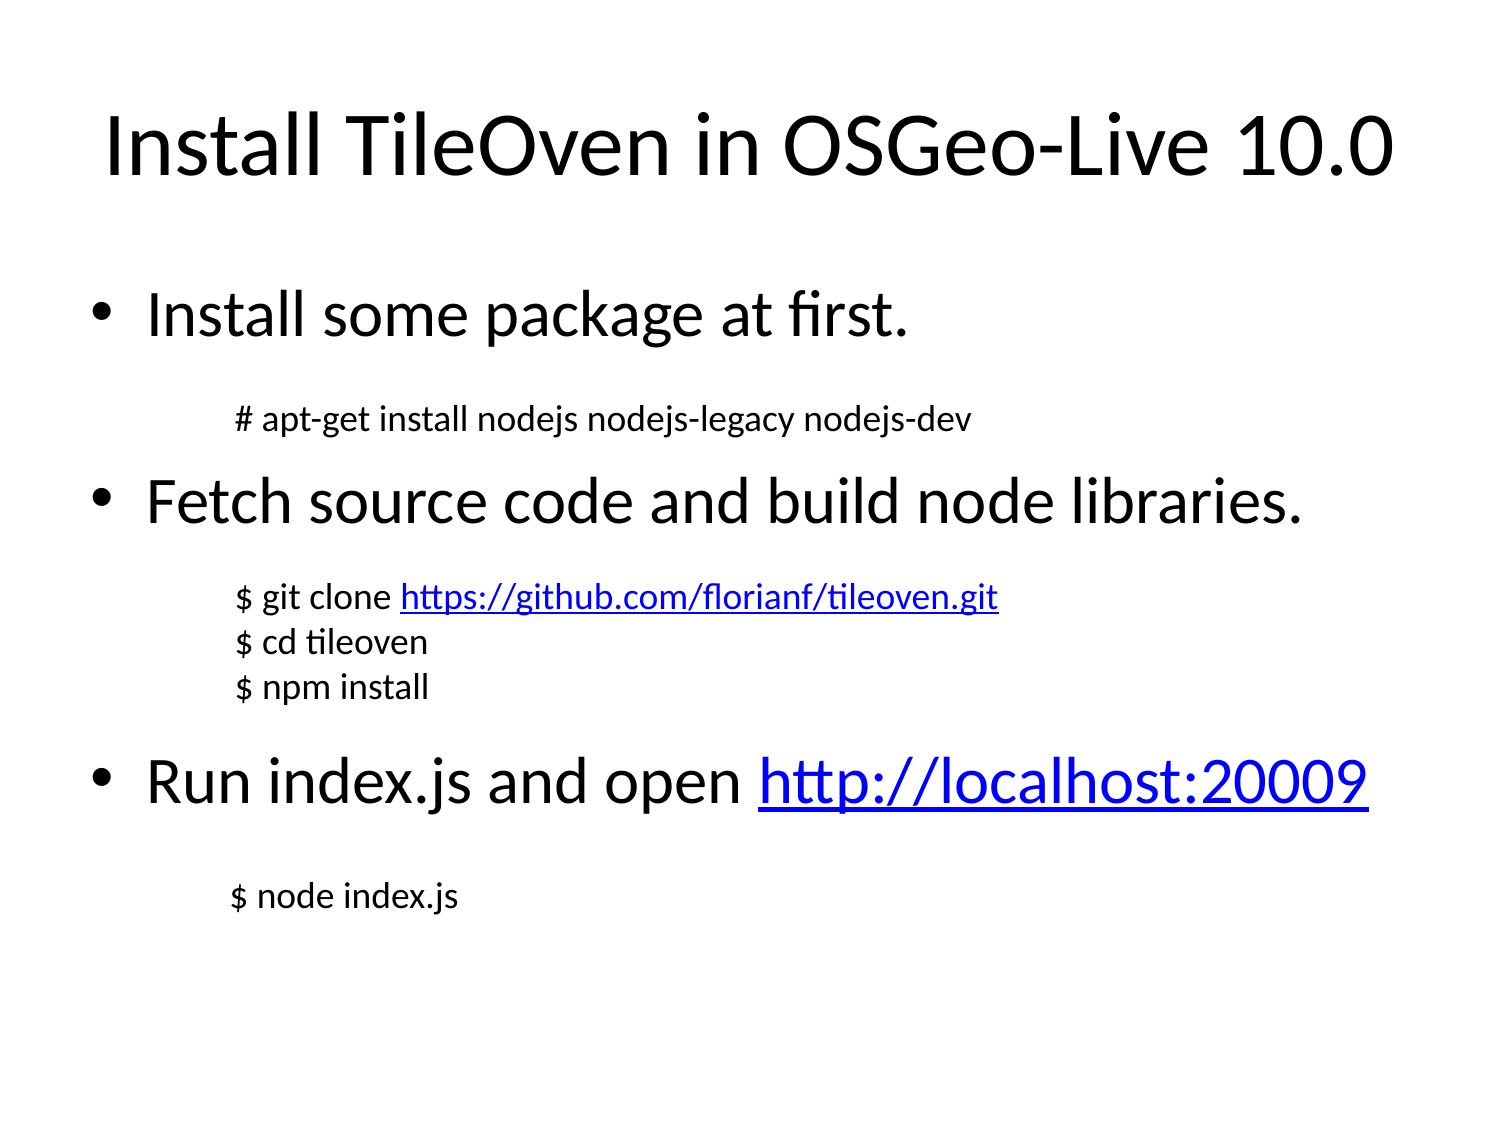

# Install TileOven in OSGeo-Live 10.0
Install some package at first.

Fetch source code and build node libraries.

Run index.js and open http://localhost:20009

# apt-get install nodejs nodejs-legacy nodejs-dev
$ git clone https://github.com/florianf/tileoven.git
$ cd tileoven
$ npm install
$ node index.js